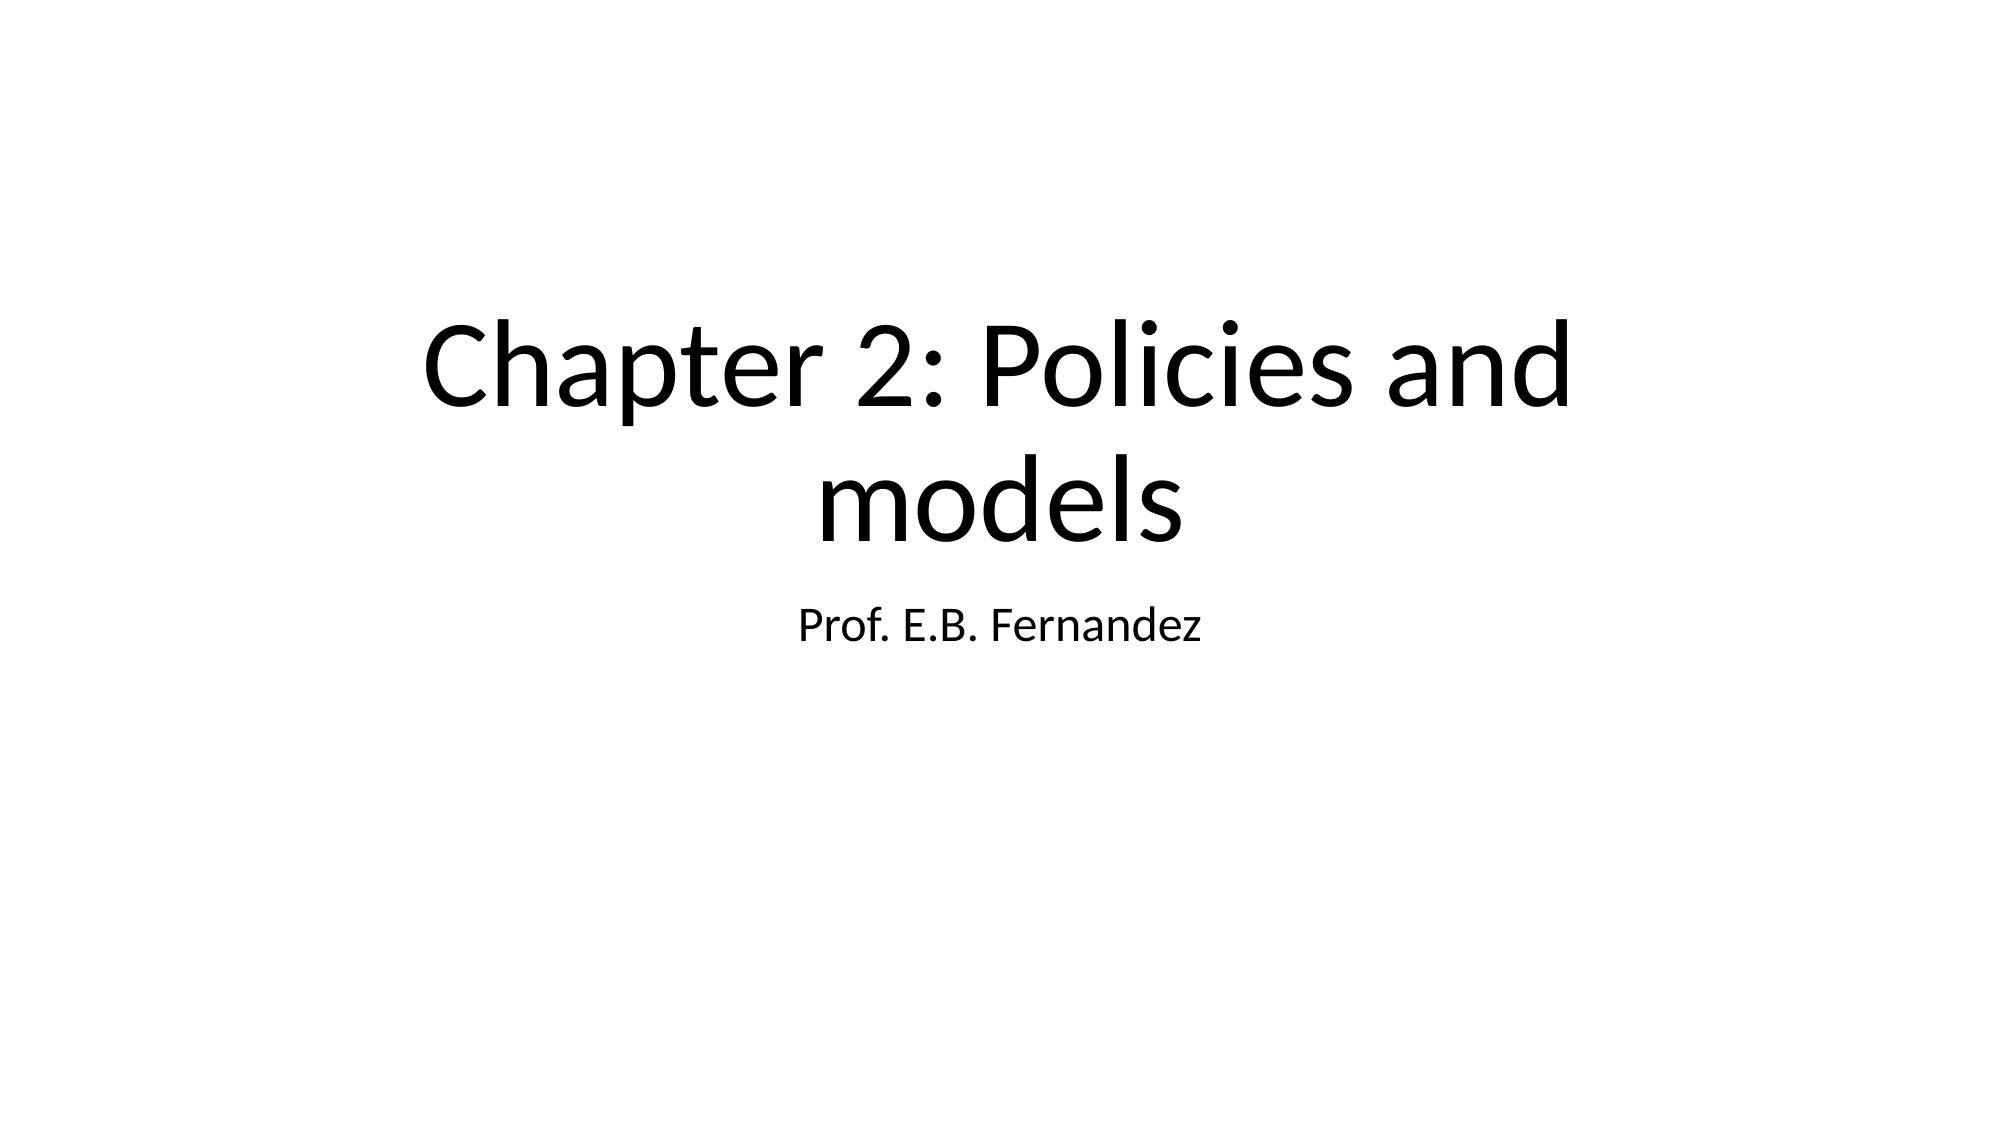

# Chapter 2: Policies and models
Prof. E.B. Fernandez